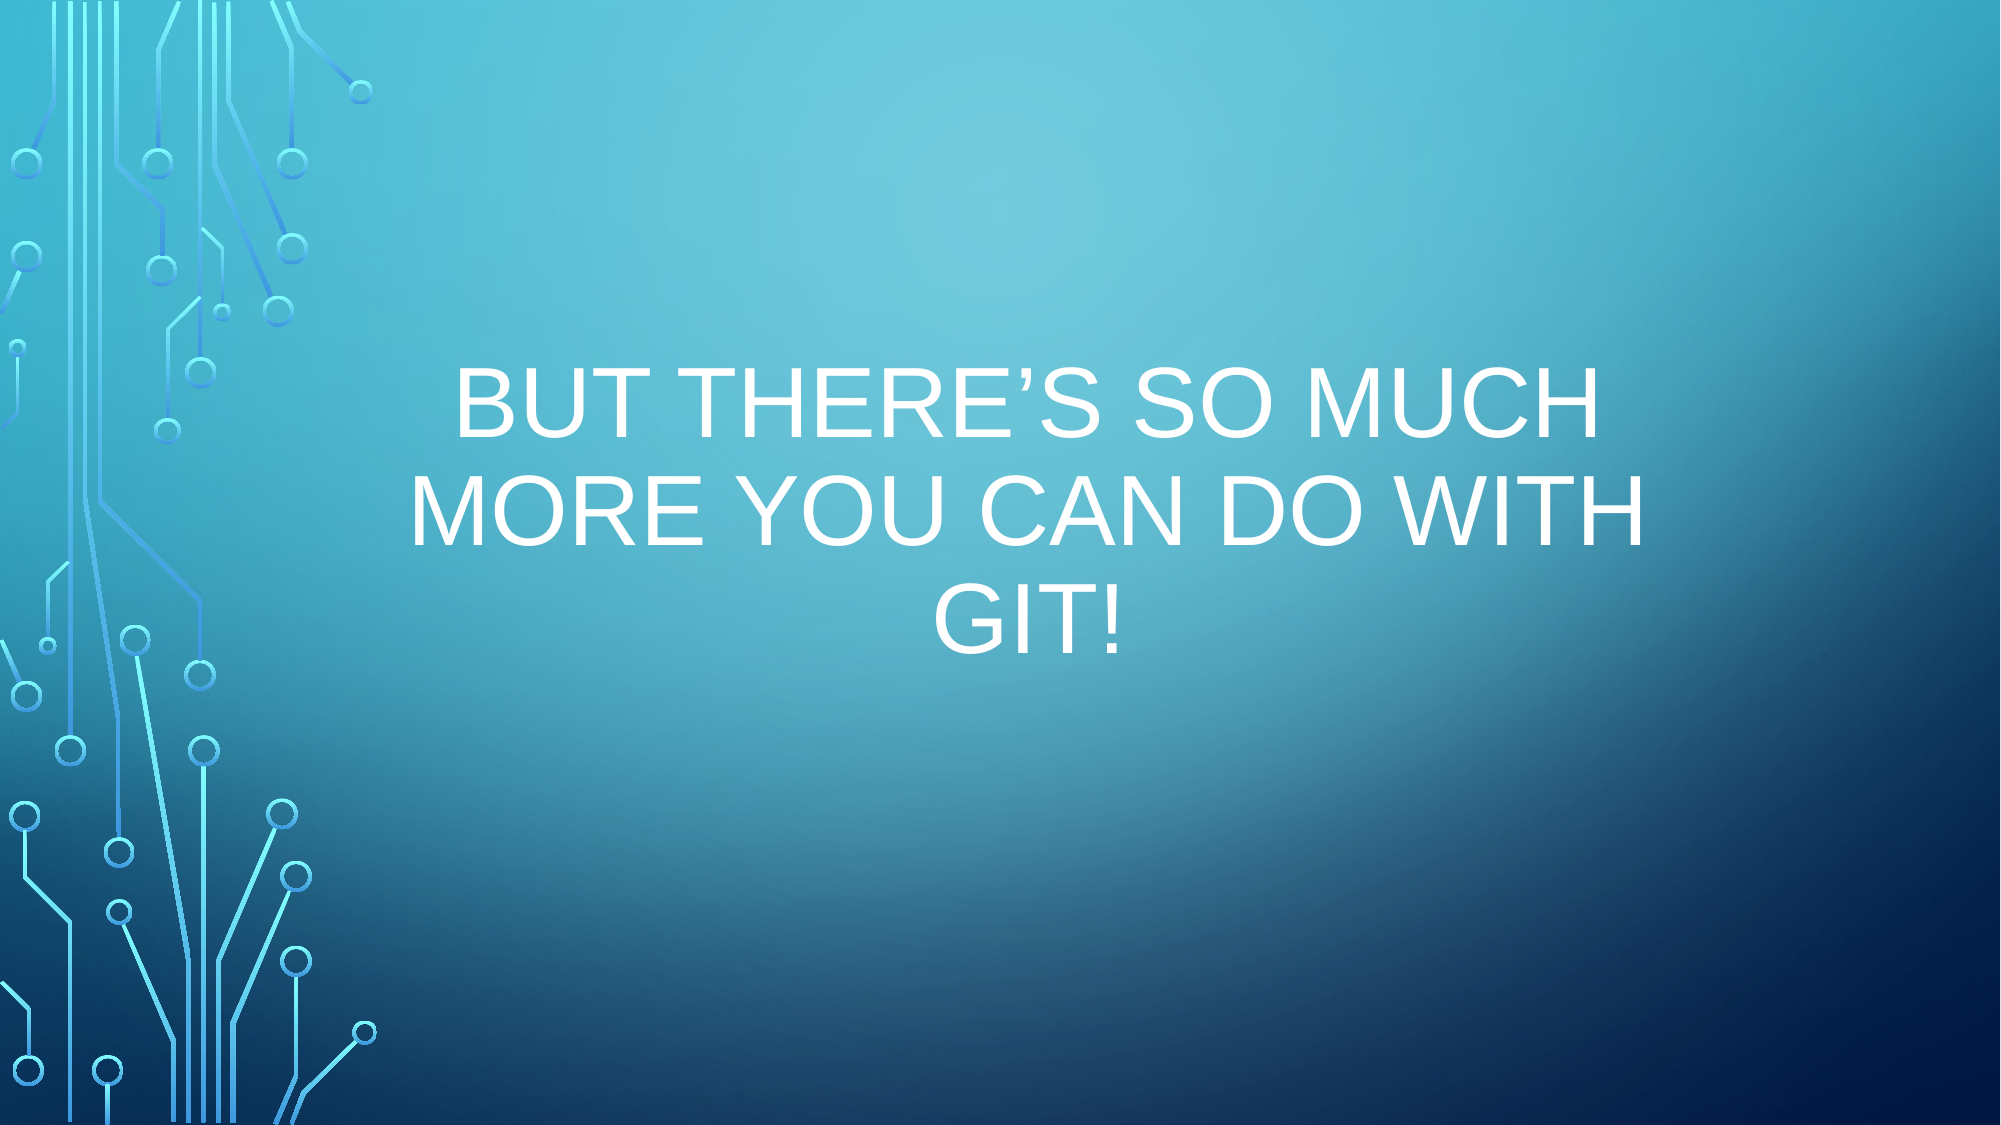

# But there’s so much more you can do with git!